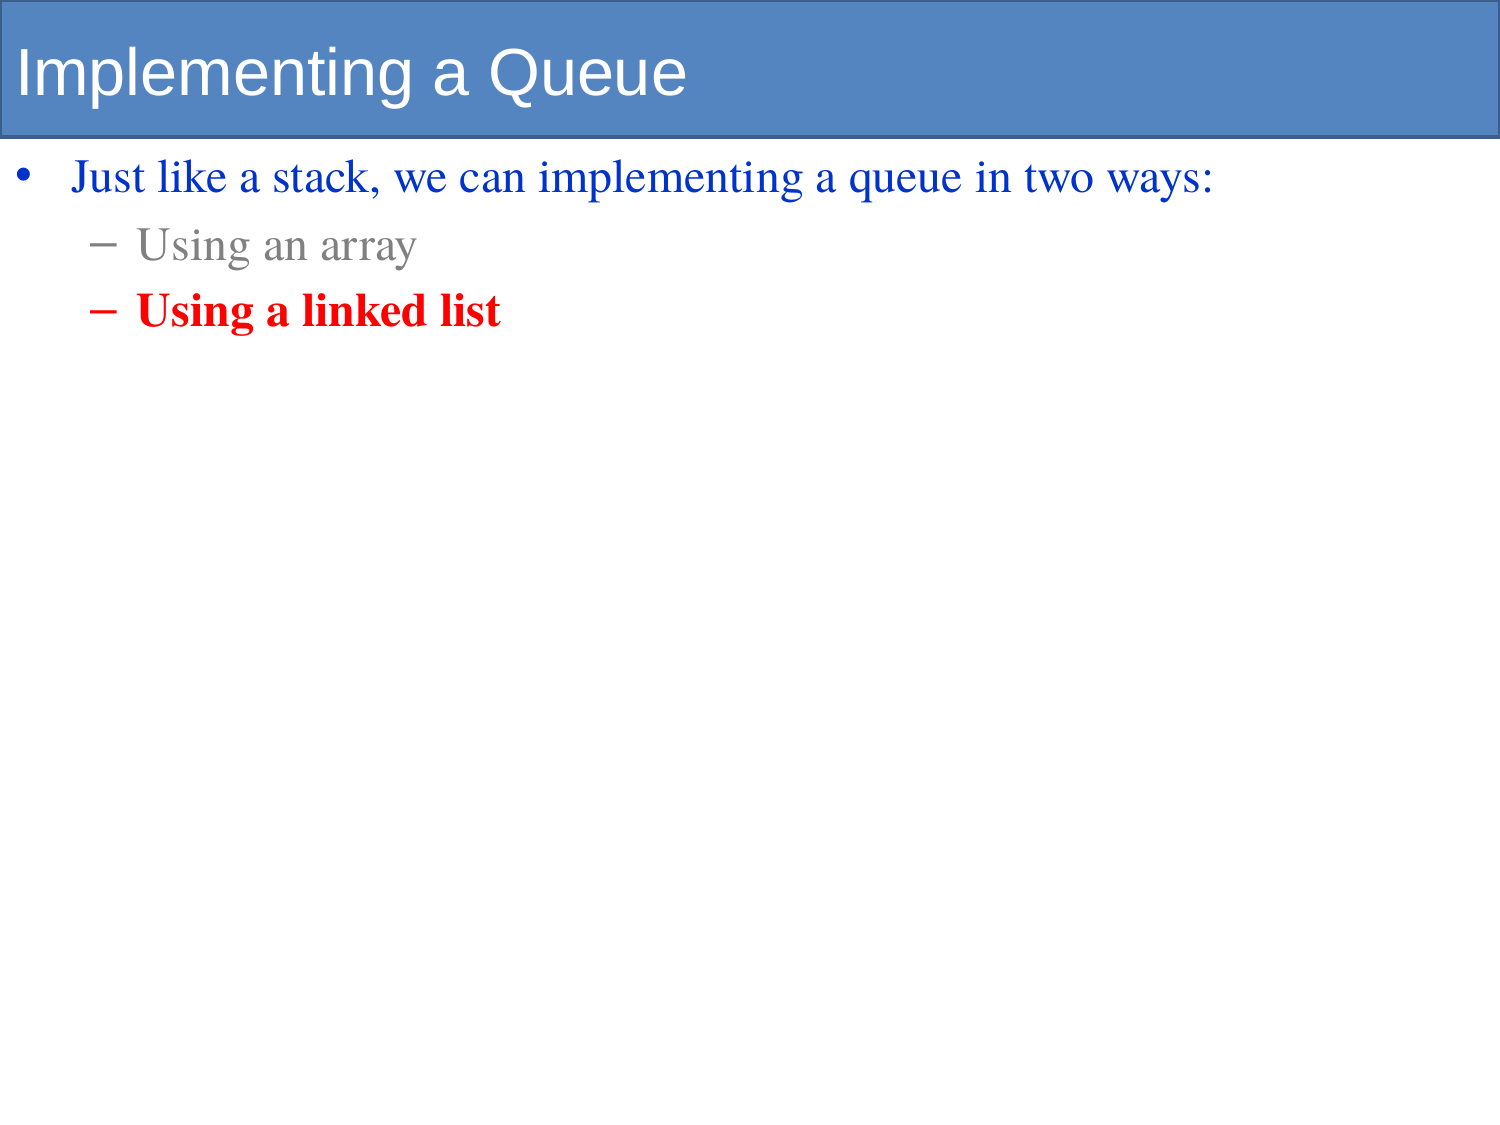

# Implementing a Queue
Just like a stack, we can implementing a queue in two ways:
Using an array
Using a linked list